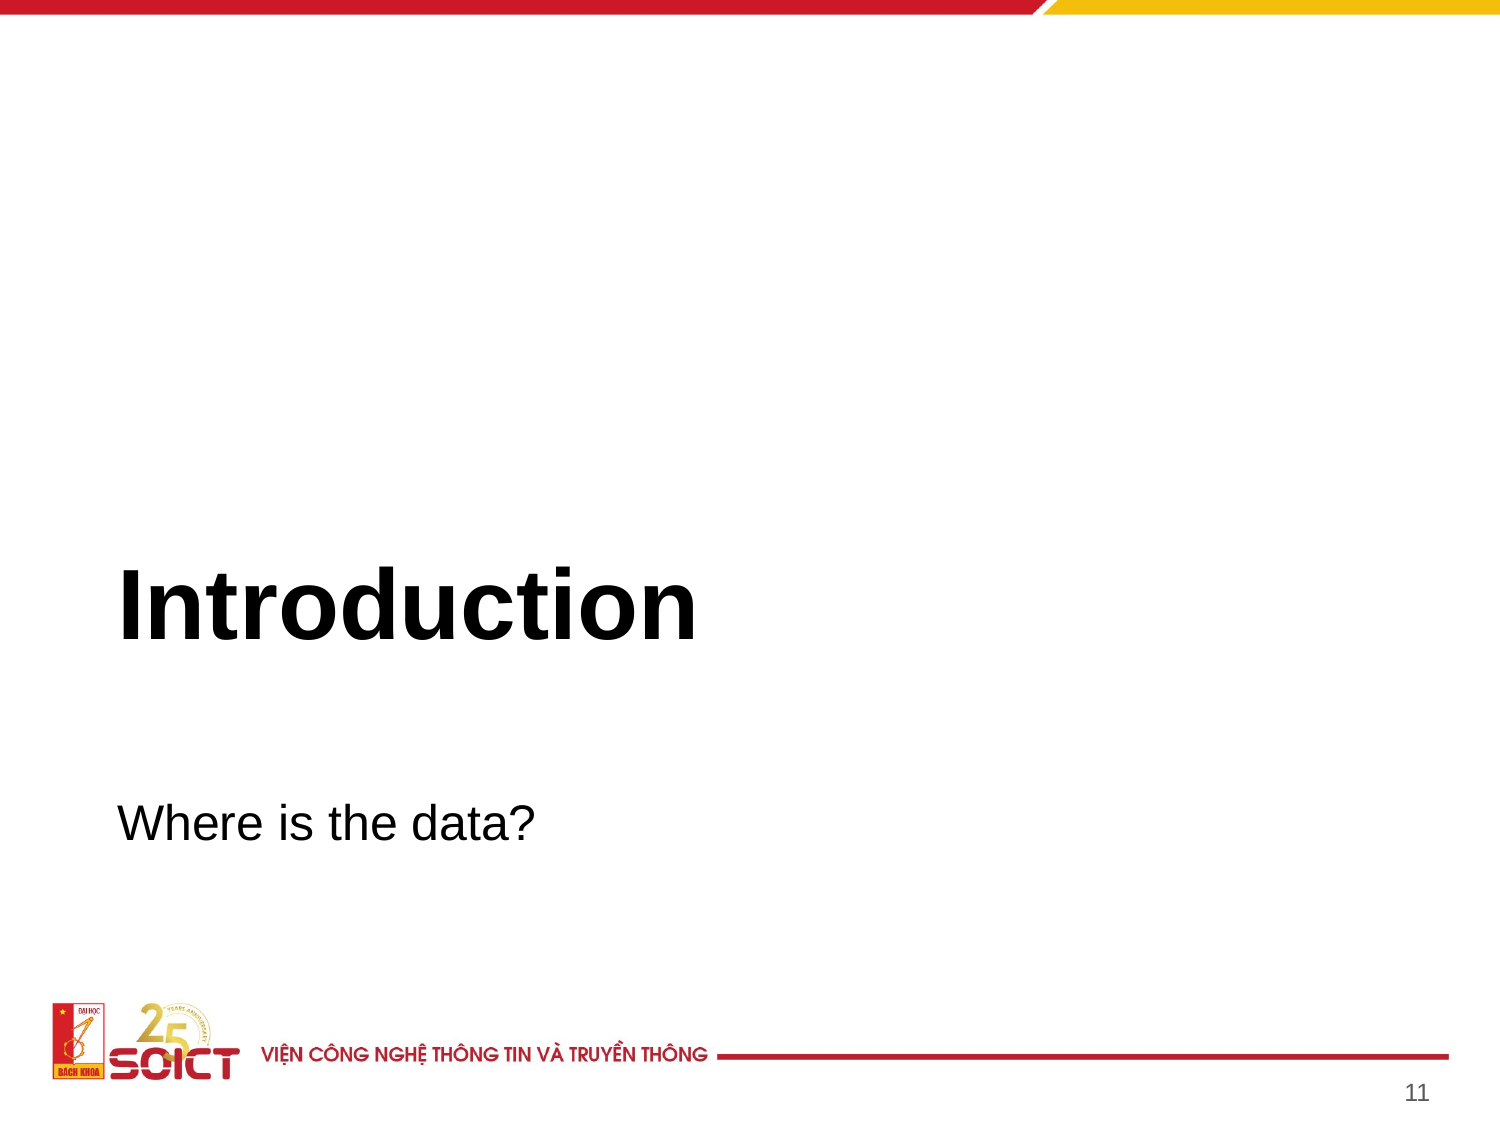

# Introduction

Where is the data?
11